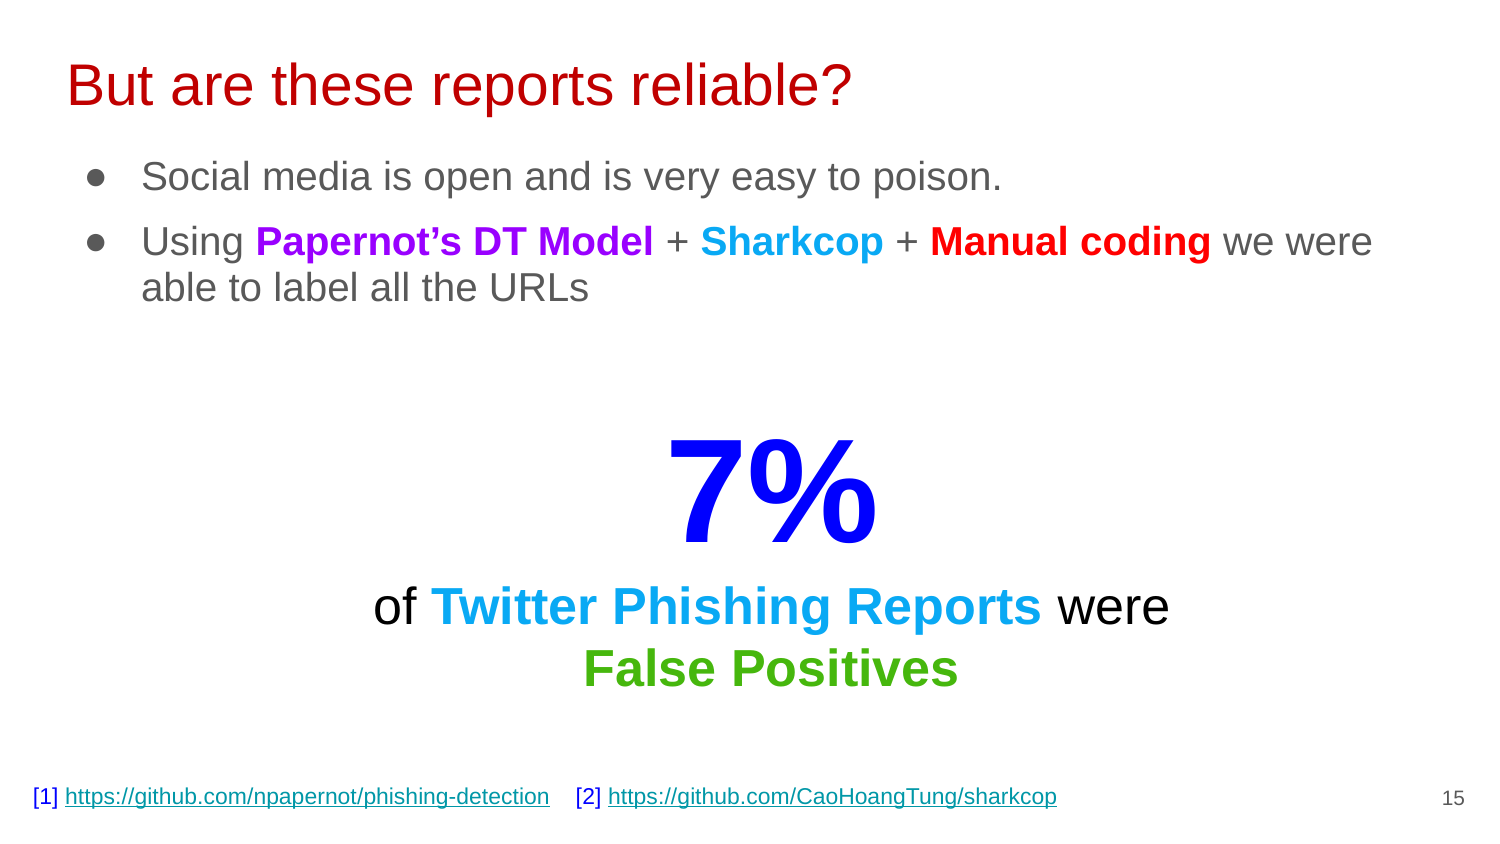

# But are these reports reliable?
Social media is open and is very easy to poison.

Using Papernot’s DT Model + Sharkcop + Manual coding we were able to label all the URLs
7%
of Twitter Phishing Reports were False Positives
15
[1] https://github.com/npapernot/phishing-detection    [2] https://github.com/CaoHoangTung/sharkcop